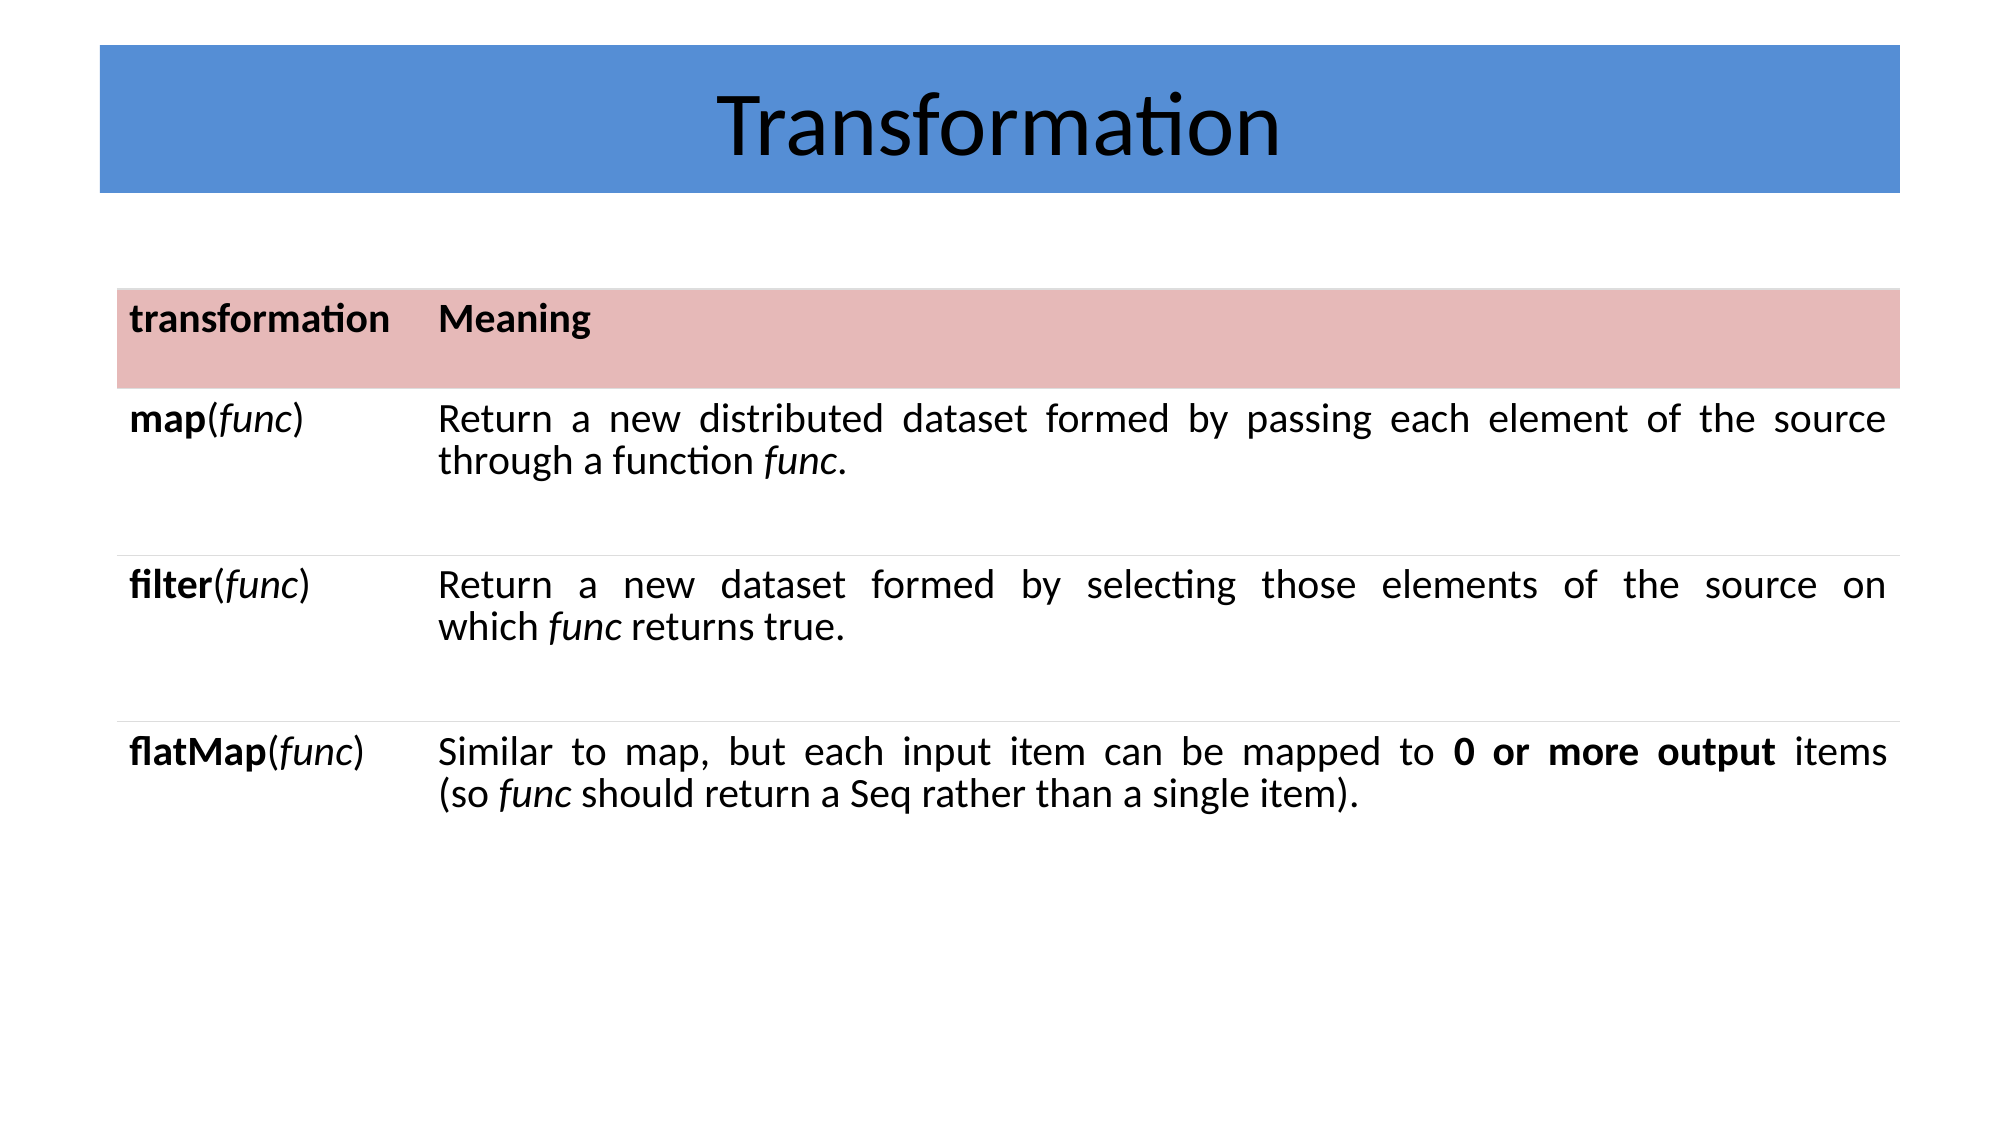

# Transformation
| transformation | Meaning |
| --- | --- |
| map(func) | Return a new distributed dataset formed by passing each element of the source through a function func. |
| filter(func) | Return a new dataset formed by selecting those elements of the source on which func returns true. |
| flatMap(func) | Similar to map, but each input item can be mapped to 0 or more output items (so func should return a Seq rather than a single item). |